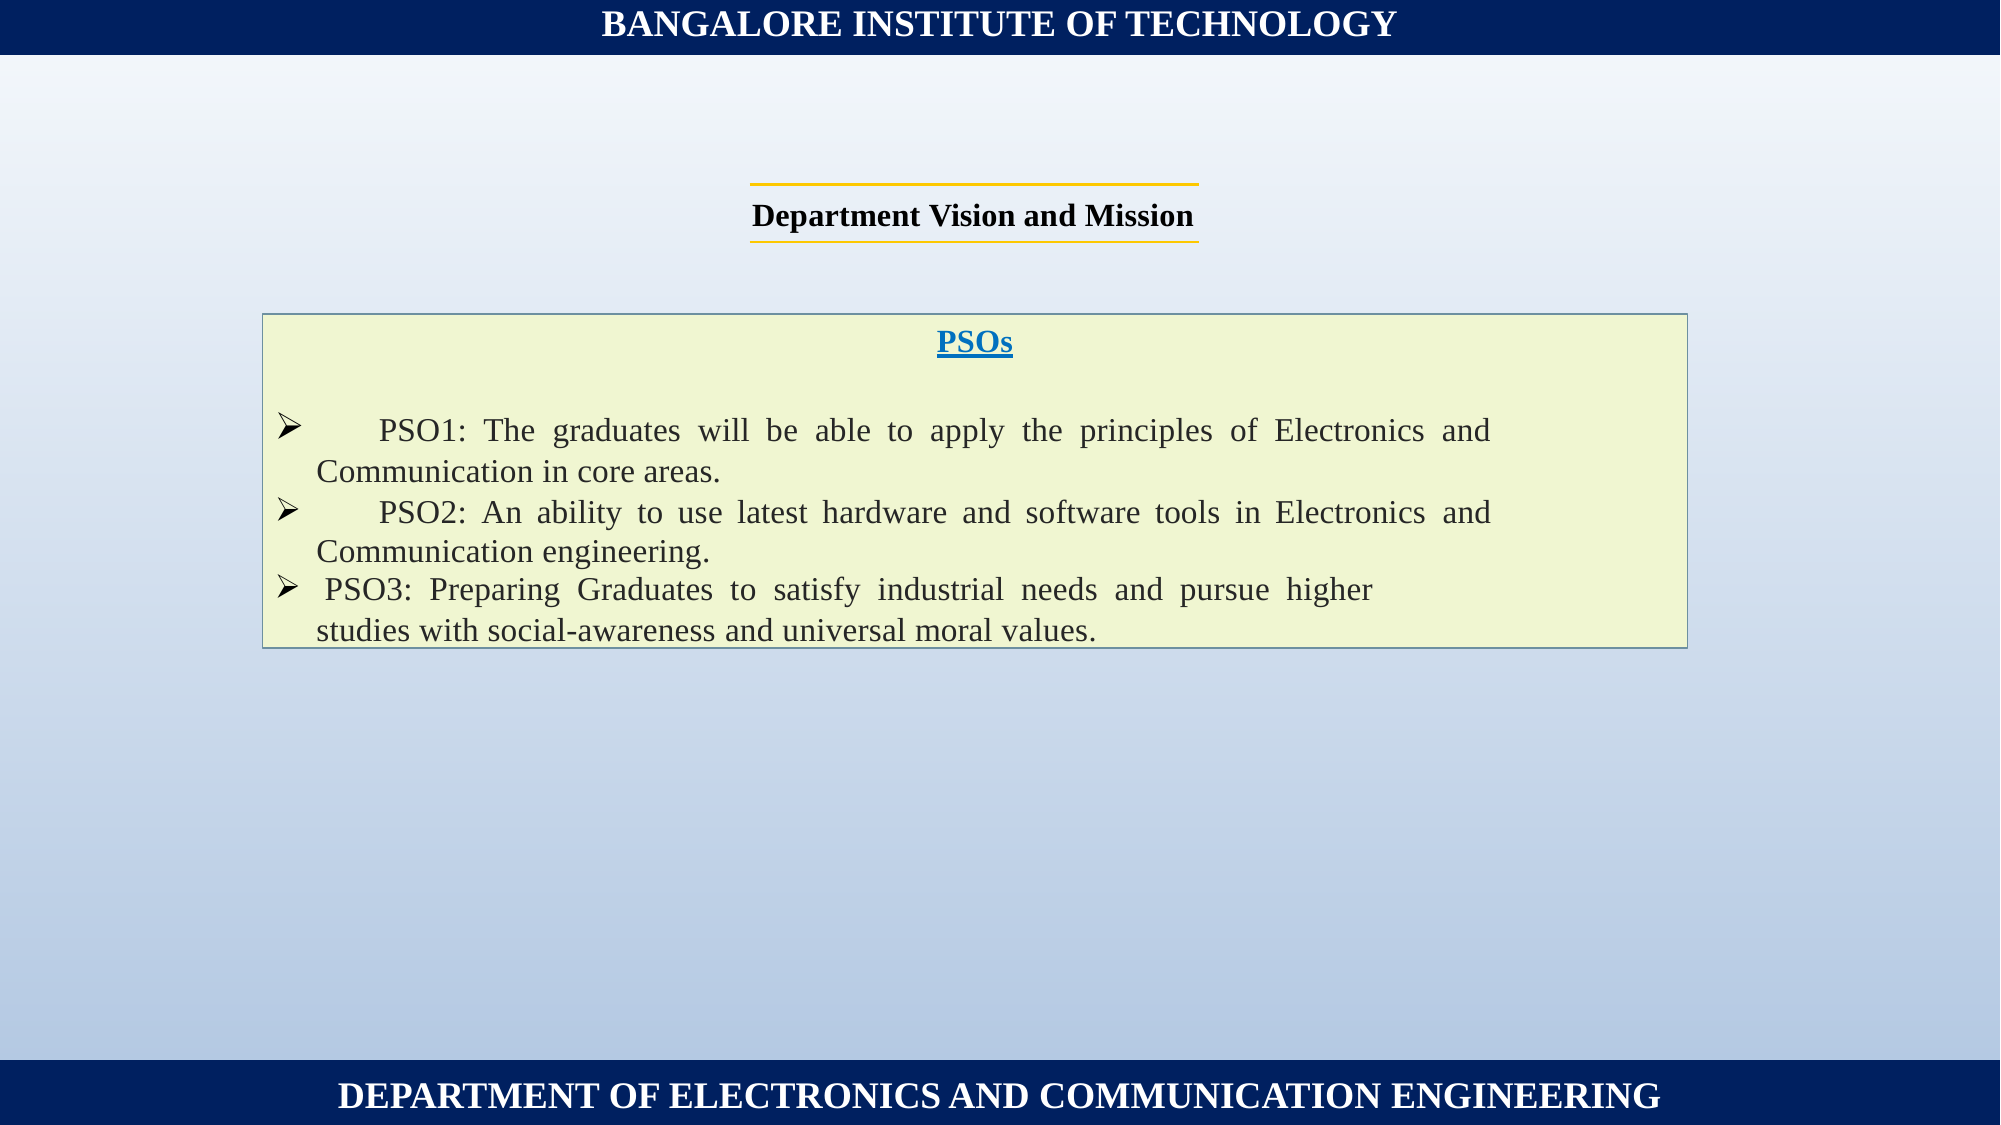

BANGALORE INSTITUTE OF TECHNOLOGY

Department Vision and Mission
PSOs

	PSO1: The graduates will be able to apply the principles of Electronics  and Communication in core areas.
	PSO2: An ability to use latest hardware and software tools in Electronics  and Communication engineering.
PSO3: Preparing Graduates to satisfy industrial needs and pursue higher
studies with social-awareness and universal moral values.
DEPARTMENT OF ELECTRONICS AND COMMUNICATION ENGINEERING